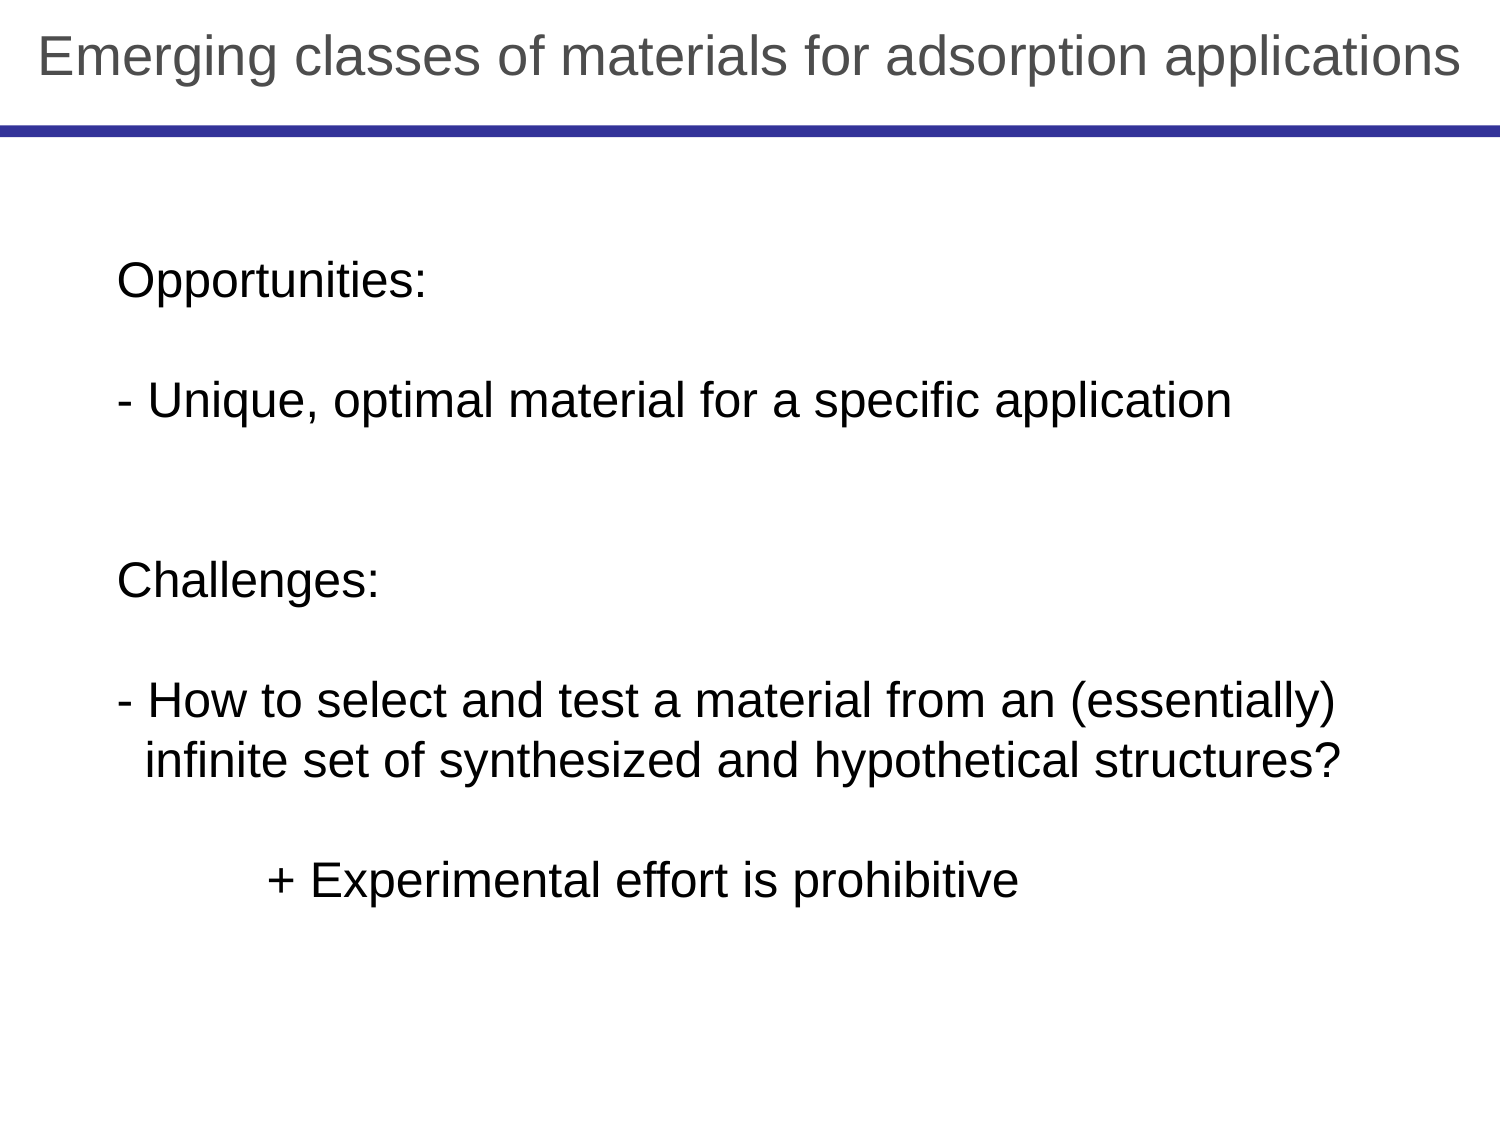

Emerging classes of materials for adsorption applications

Opportunities:

- Unique, optimal material for a specific application

Challenges:

- How to select and test a material from an (essentially)
  infinite set of synthesized and hypothetical structures?

	+ Experimental effort is prohibitive